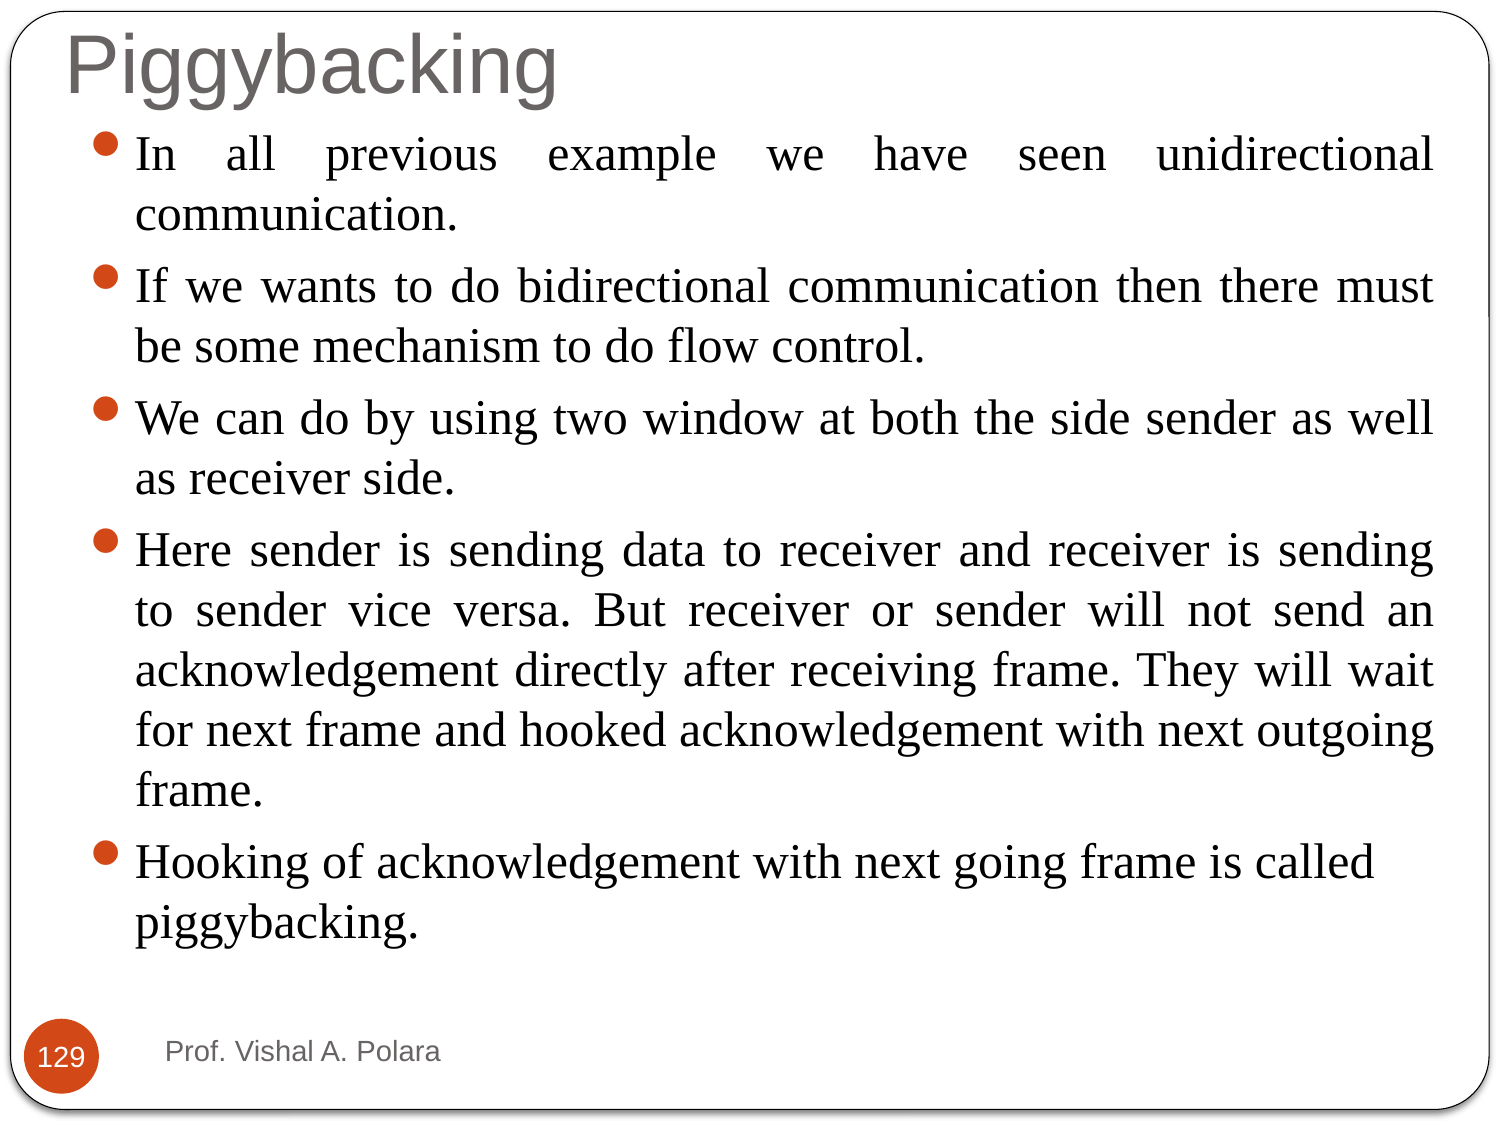

# Piggybacking
In all previous example we have seen unidirectional communication.
If we wants to do bidirectional communication then there must be some mechanism to do flow control.
We can do by using two window at both the side sender as well as receiver side.
Here sender is sending data to receiver and receiver is sending to sender vice versa. But receiver or sender will not send an acknowledgement directly after receiving frame. They will wait for next frame and hooked acknowledgement with next outgoing frame.
Hooking of acknowledgement with next going frame is called  piggybacking.

Prof. Vishal A. Polara
129